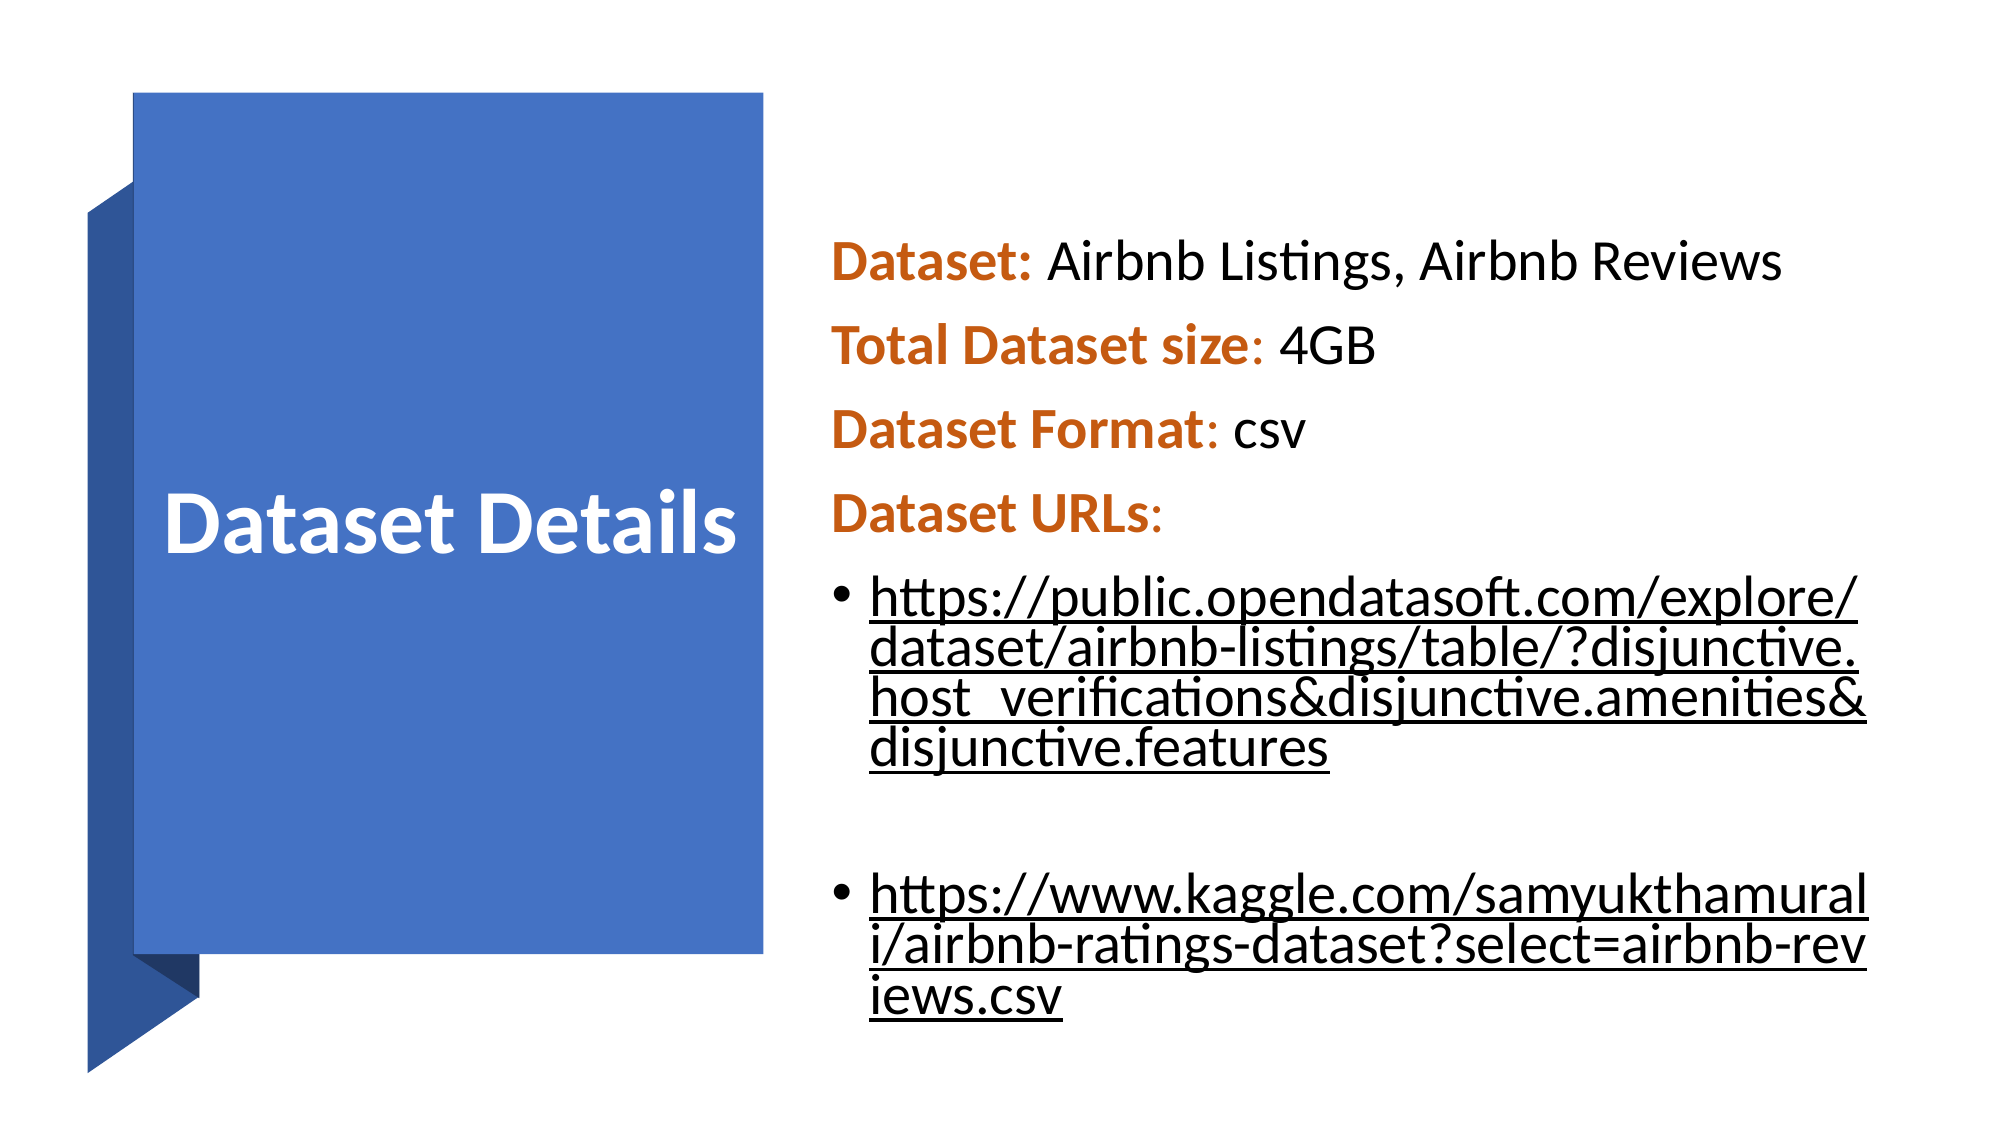

# Dataset Details
Dataset: Airbnb Listings, Airbnb Reviews
Total Dataset size: 4GB
Dataset Format: csv
Dataset URLs:
https://public.opendatasoft.com/explore/dataset/airbnb-listings/table/?disjunctive.host_verifications&disjunctive.amenities&disjunctive.features
https://www.kaggle.com/samyukthamurali/airbnb-ratings-dataset?select=airbnb-reviews.csv